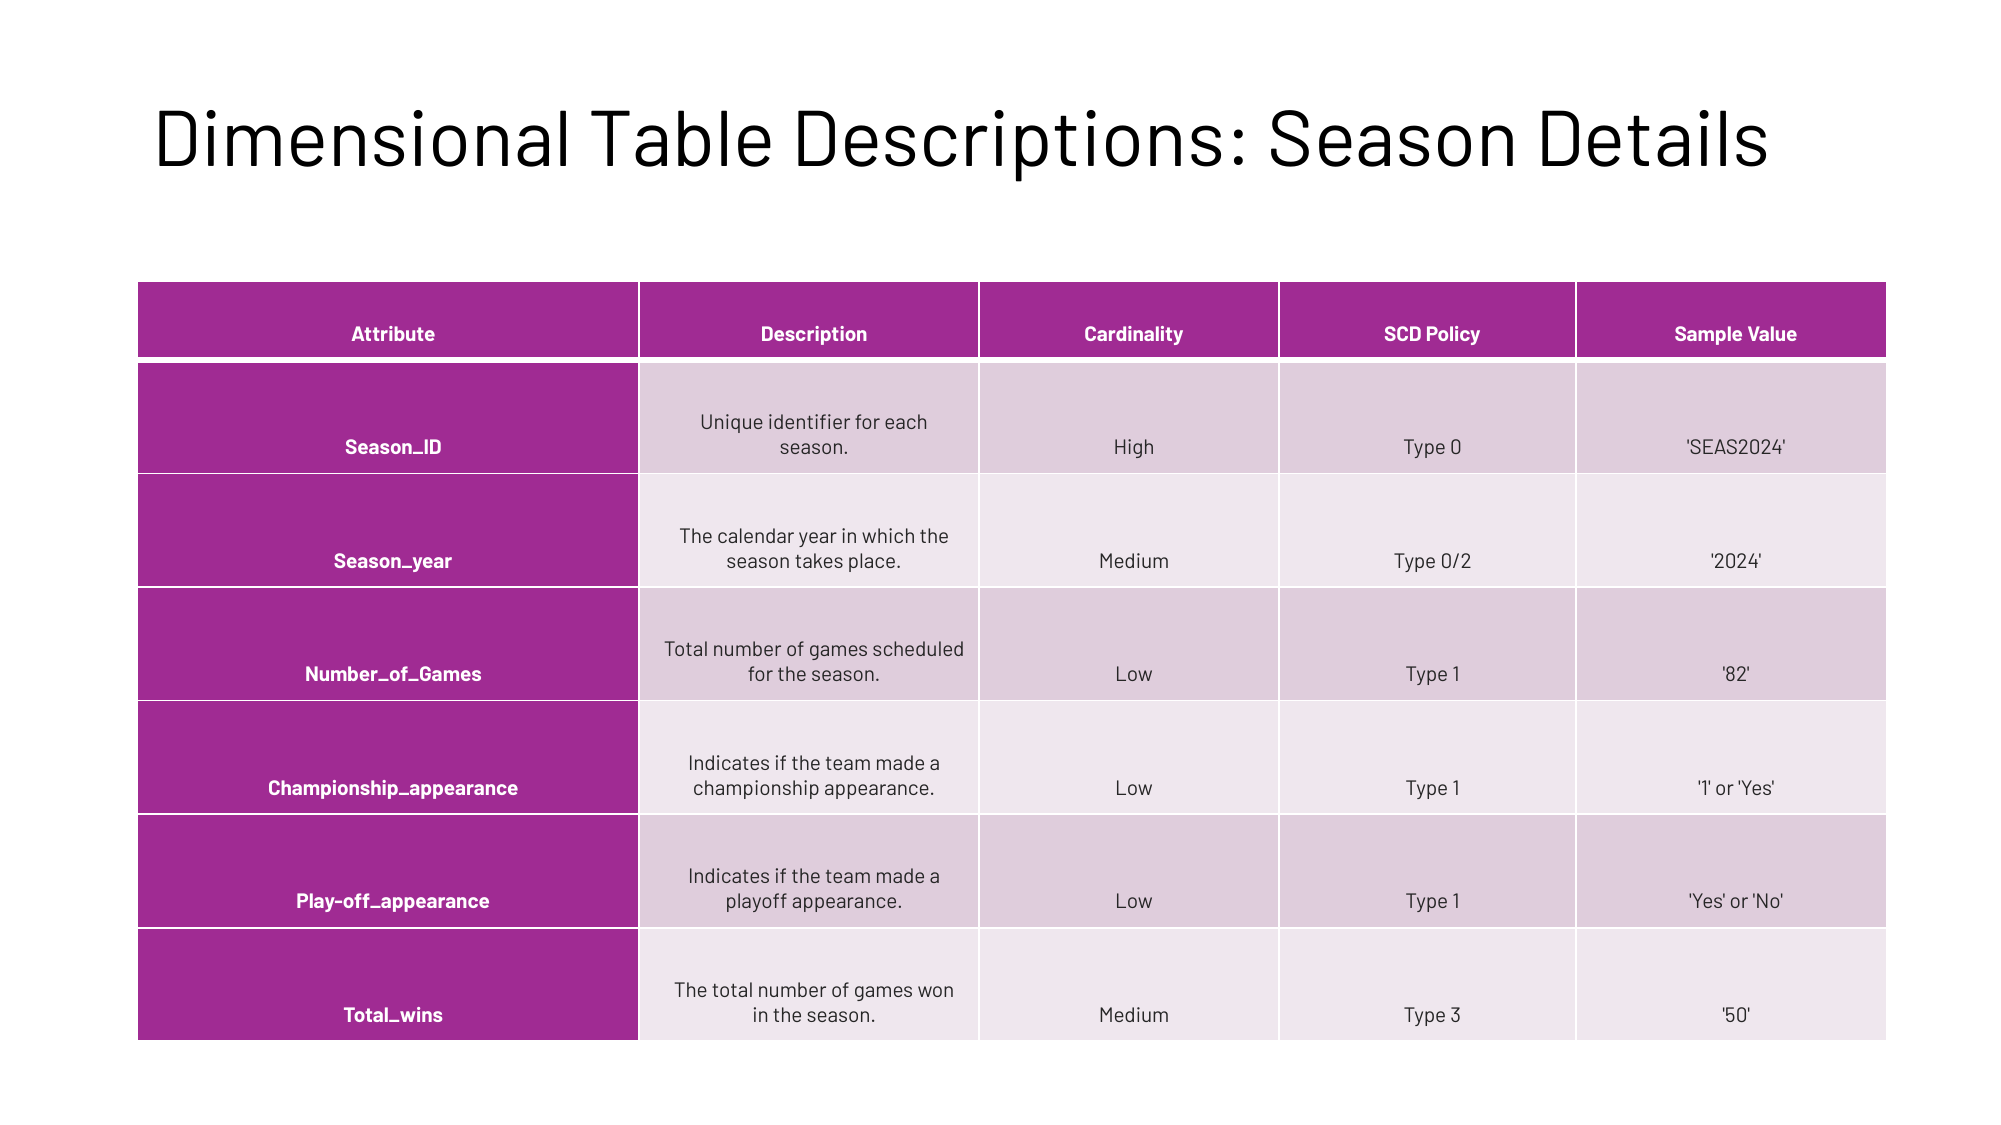

# Dimensional Table Descriptions: Season Details
| Attribute | Description | Cardinality | SCD Policy | Sample Value |
| --- | --- | --- | --- | --- |
| Season\_ID | Unique identifier for each season. | High | Type 0 | 'SEAS2024' |
| Season\_year | The calendar year in which the season takes place. | Medium | Type 0/2 | '2024' |
| Number\_of\_Games | Total number of games scheduled for the season. | Low | Type 1 | '82' |
| Championship\_appearance | Indicates if the team made a championship appearance. | Low | Type 1 | '1' or 'Yes' |
| Play-off\_appearance | Indicates if the team made a playoff appearance. | Low | Type 1 | 'Yes' or 'No' |
| Total\_wins | The total number of games won in the season. | Medium | Type 3 | '50' |